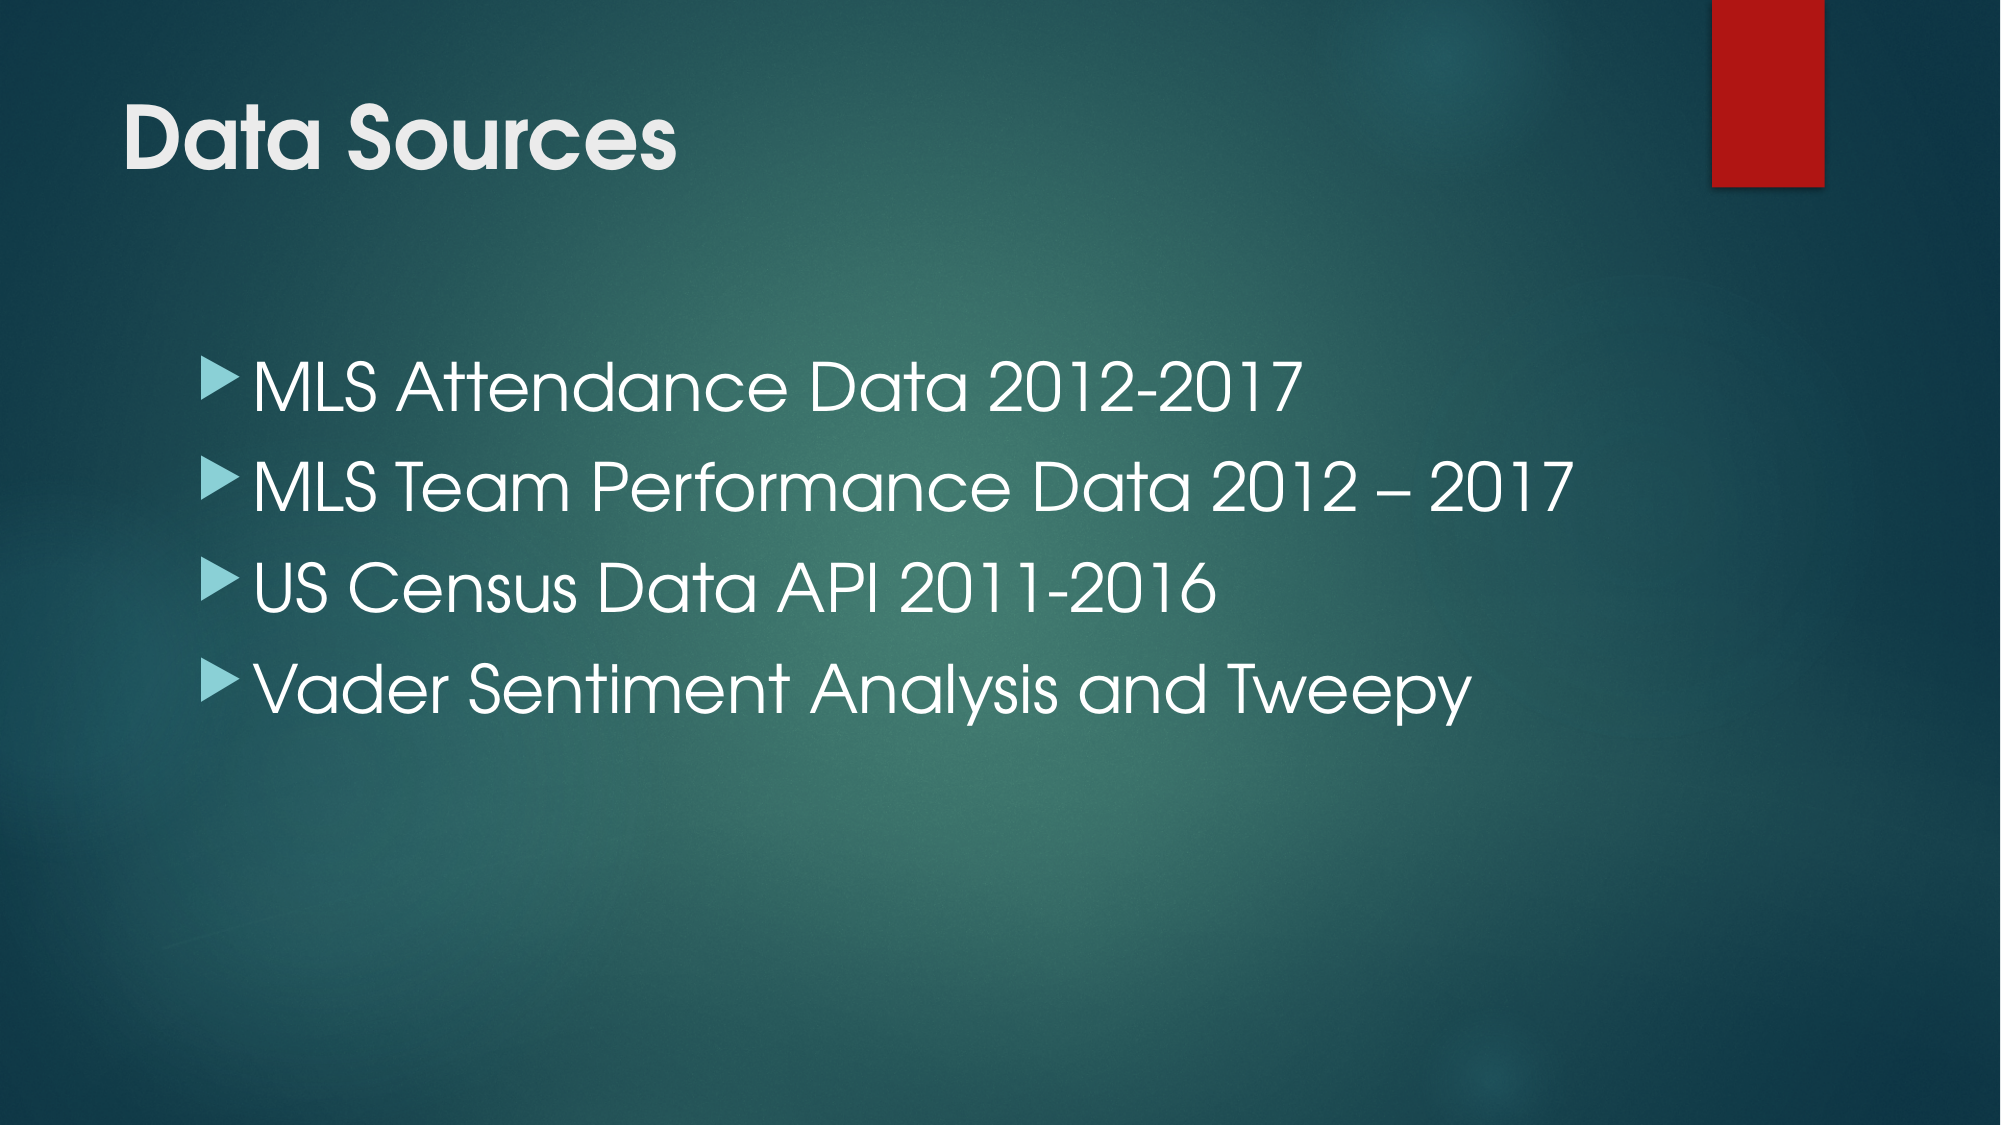

# Data Sources
MLS Attendance Data 2012-2017
MLS Team Performance Data 2012 – 2017
US Census Data API 2011-2016
Vader Sentiment Analysis and Tweepy